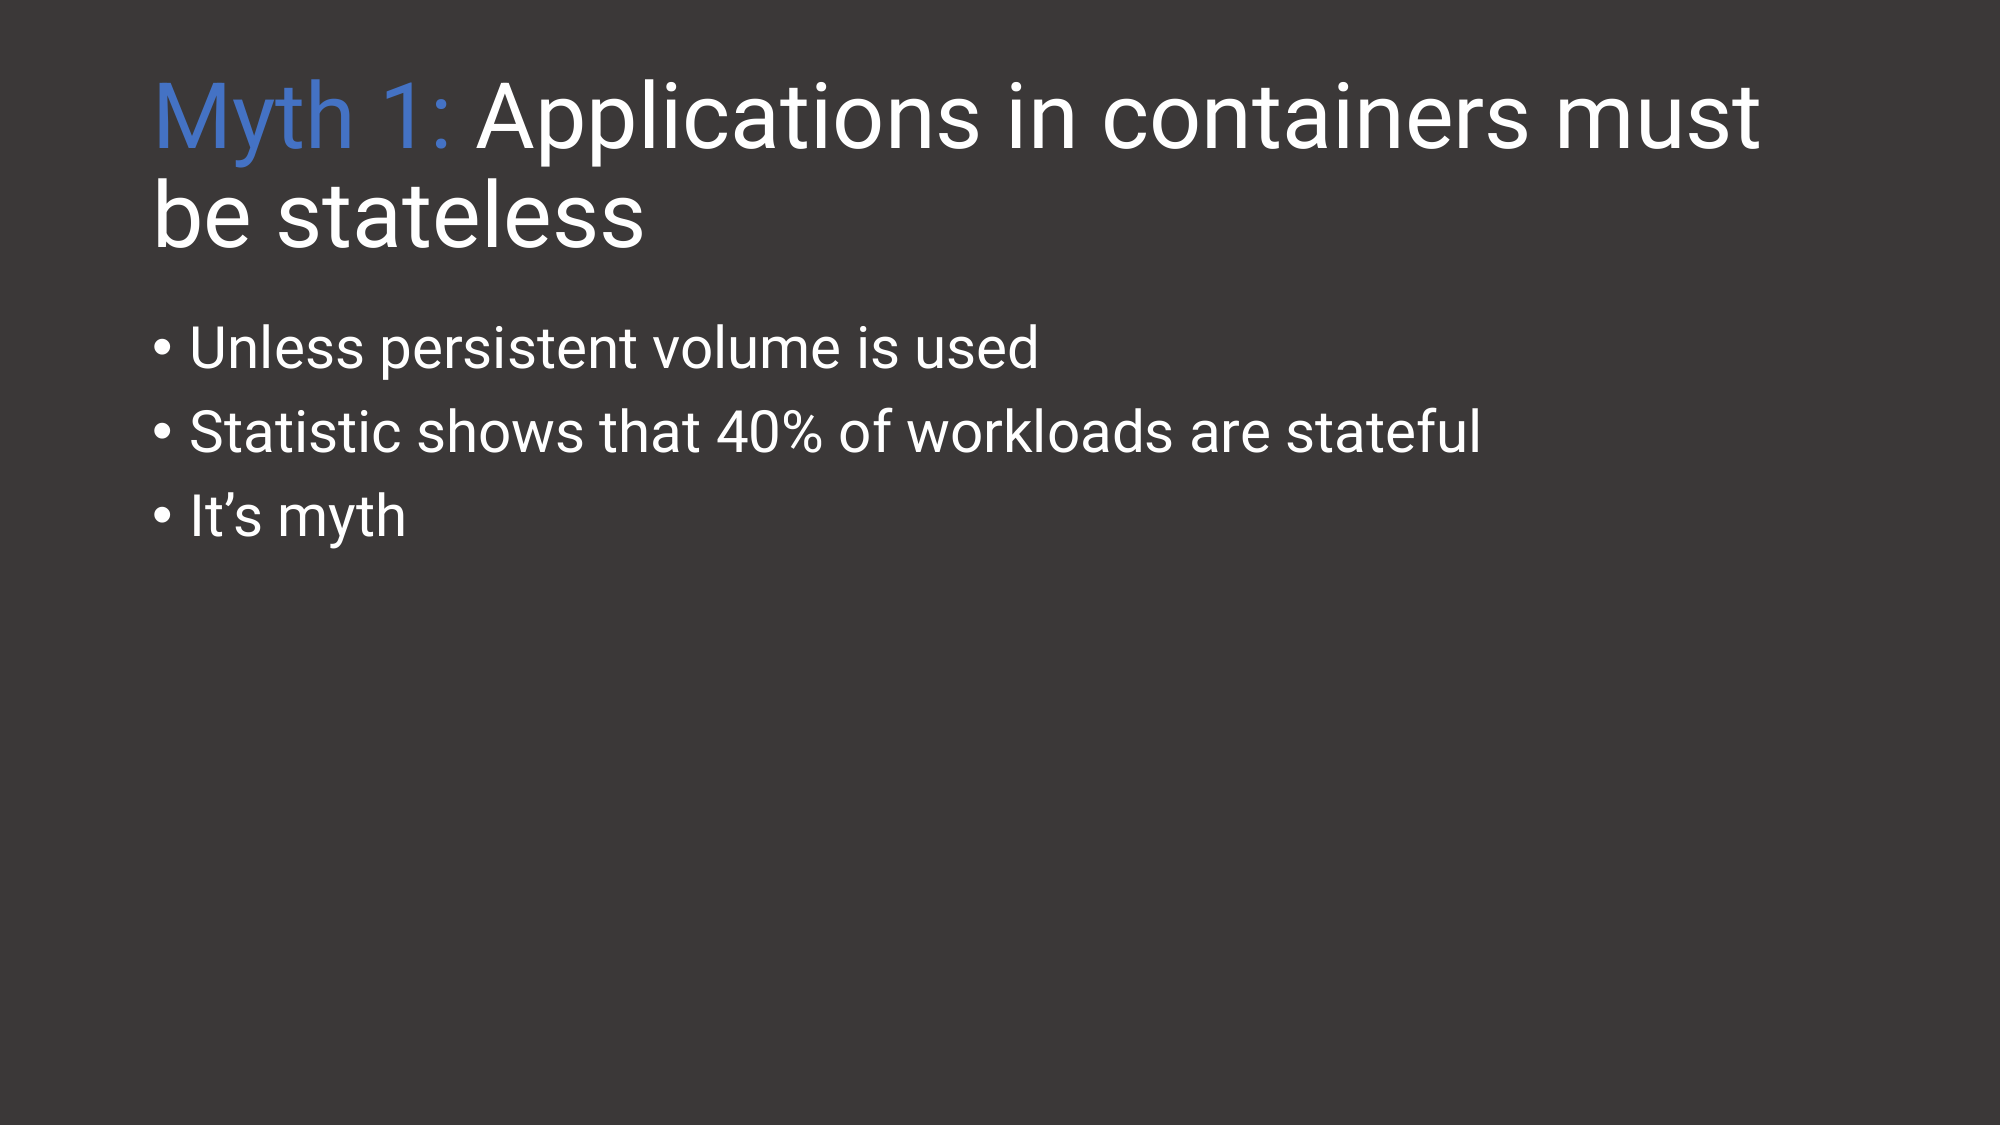

# Myth 1: Applications in containers must be stateless
Unless persistent volume is used
Statistic shows that 40% of workloads are stateful
It’s myth